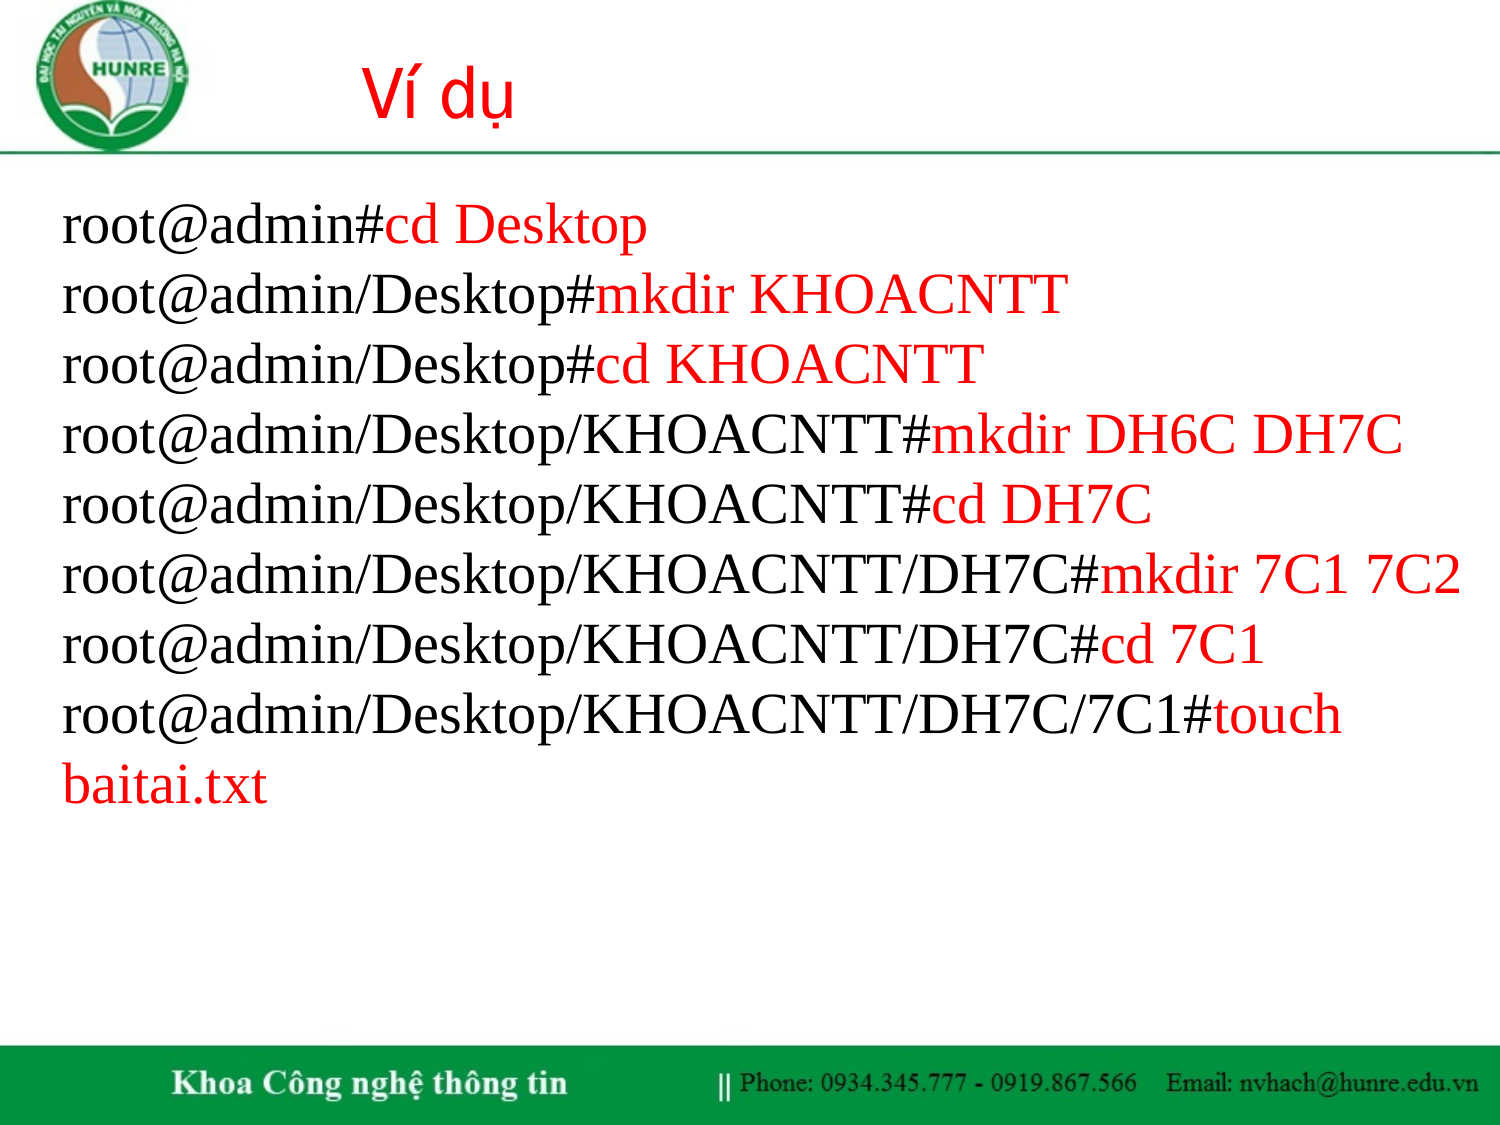

# Ví dụ
root@admin#cd Desktop
root@admin/Desktop#mkdir KHOACNTT
root@admin/Desktop#cd KHOACNTT
root@admin/Desktop/KHOACNTT#mkdir DH6C DH7C
root@admin/Desktop/KHOACNTT#cd DH7C
root@admin/Desktop/KHOACNTT/DH7C#mkdir 7C1 7C2
root@admin/Desktop/KHOACNTT/DH7C#cd 7C1
root@admin/Desktop/KHOACNTT/DH7C/7C1#touch baitai.txt